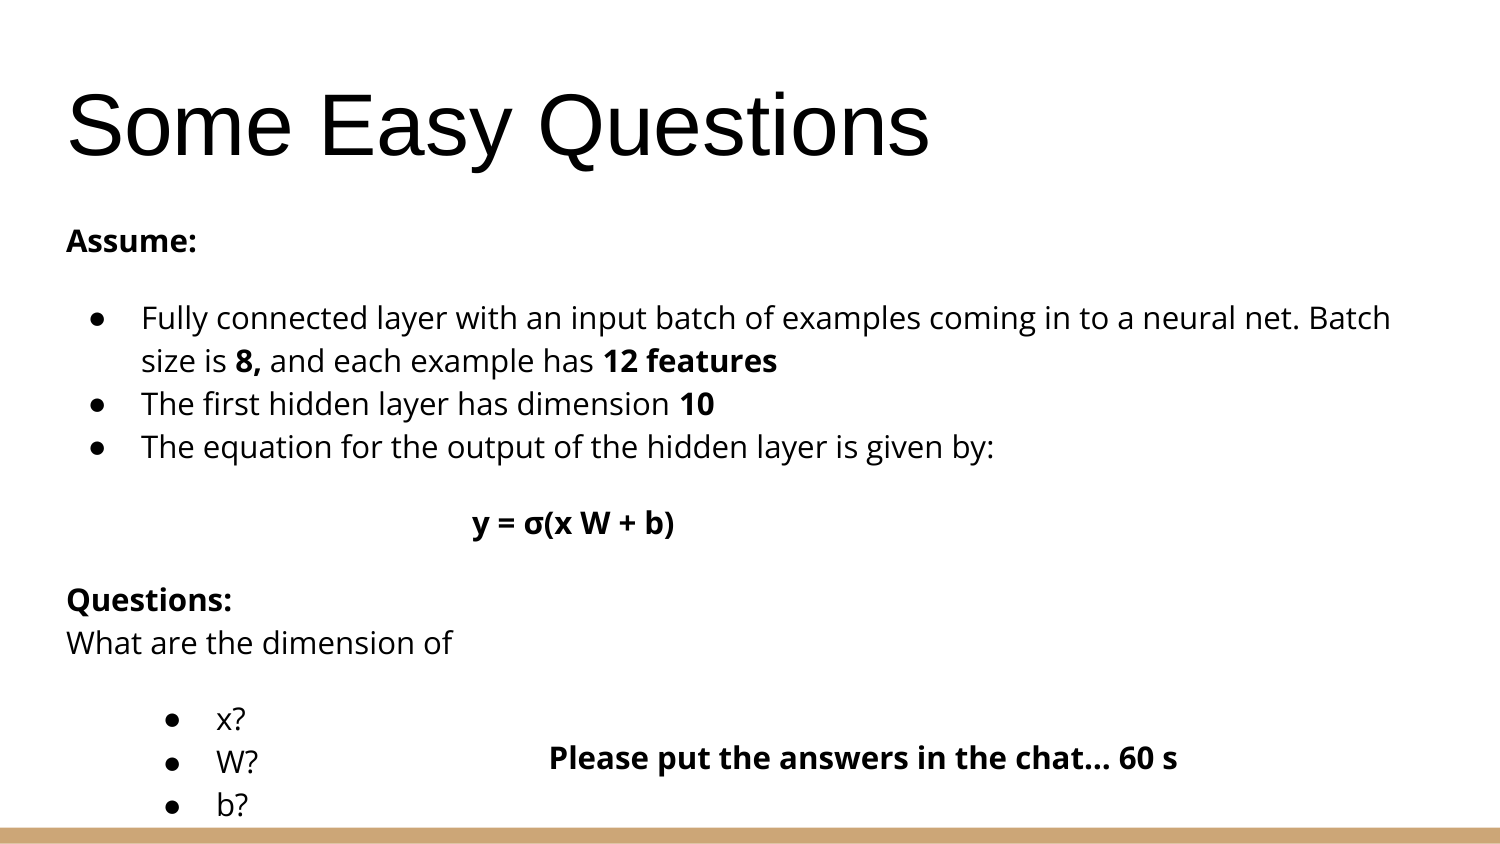

# Some Easy Questions
Assume:
Fully connected layer with an input batch of examples coming in to a neural net. Batch size is 8, and each example has 12 features
The first hidden layer has dimension 10
The equation for the output of the hidden layer is given by:
                                y = σ(x W + b)
Questions:
What are the dimension of
x?
W?
b?
Please put the answers in the chat… 60 s